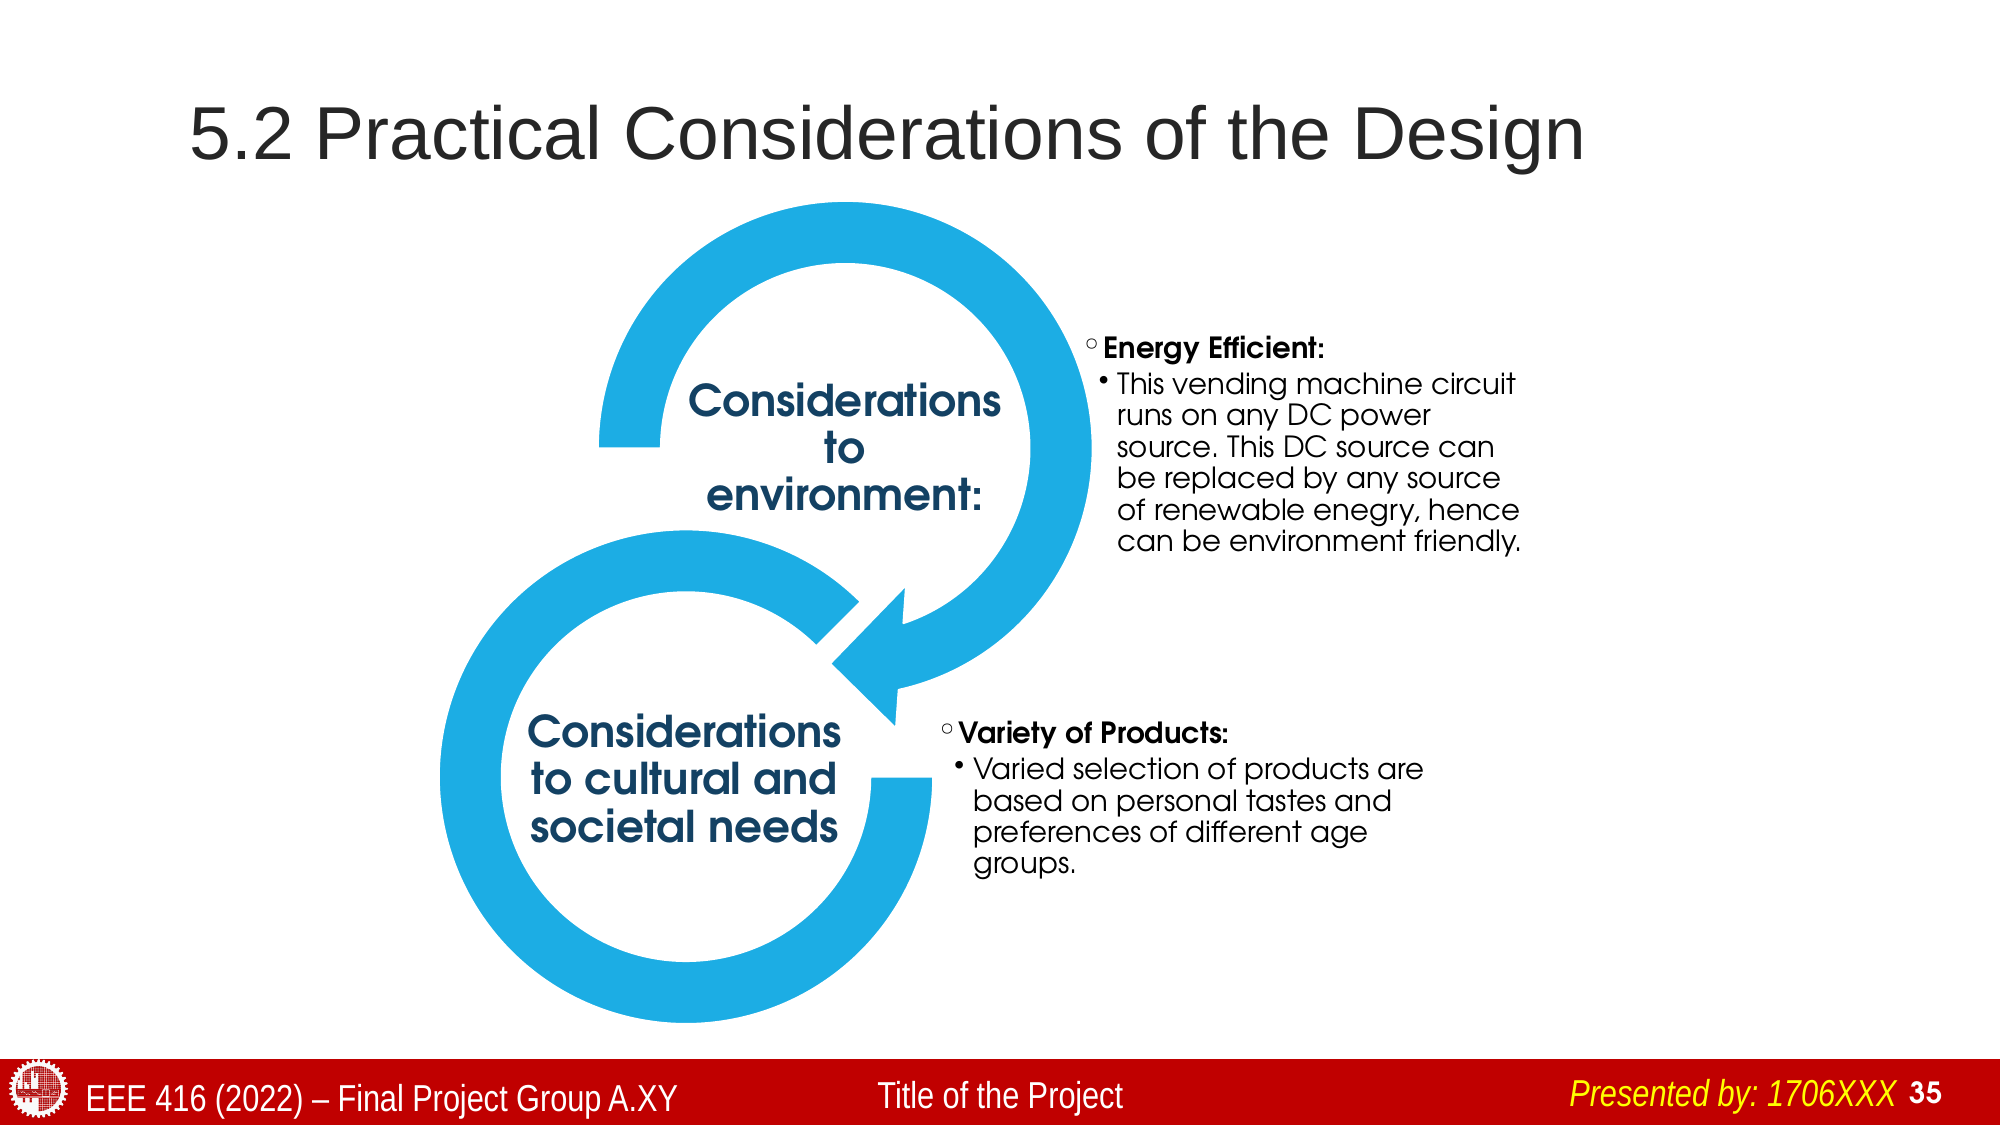

# 5.2 Practical Considerations of the Design
Energy Efficient:
This vending machine circuit runs on any DC power source. This DC source can be replaced by any source of renewable enegry, hence can be environment friendly.
Considerations to environment:
Variety of Products:
Varied selection of products are based on personal tastes and preferences of different age groups.
Considerations to cultural and societal needs
Presented by: 1706XXX
Title of the Project
EEE 416 (2022) – Final Project Group A.XY
35